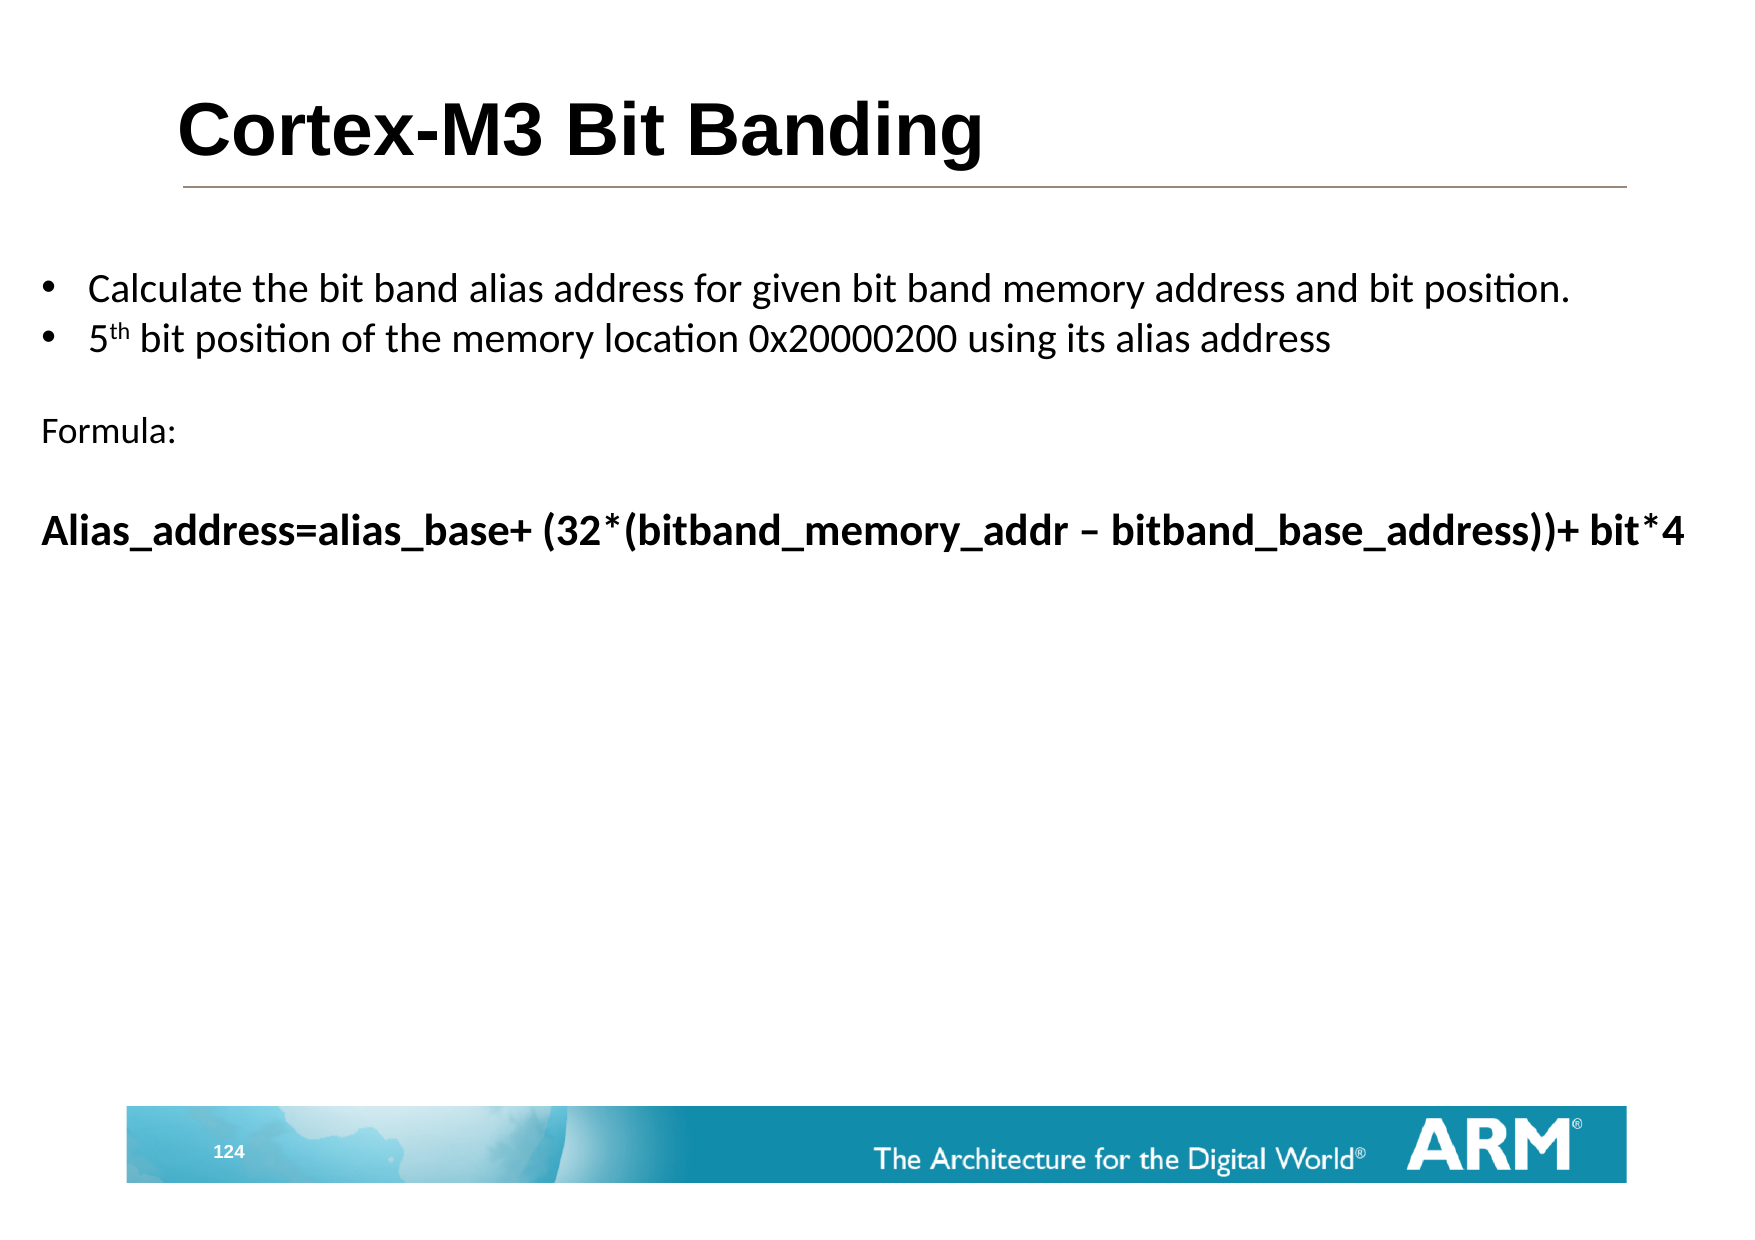

# Cortex-M3 Bit Banding
Calculate the bit band alias address for given bit band memory address and bit position.
5th bit position of the memory location 0x20000200 using its alias address

Formula:

Alias_address=alias_base+ (32*(bitband_memory_addr – bitband_base_address))+ bit*4
124